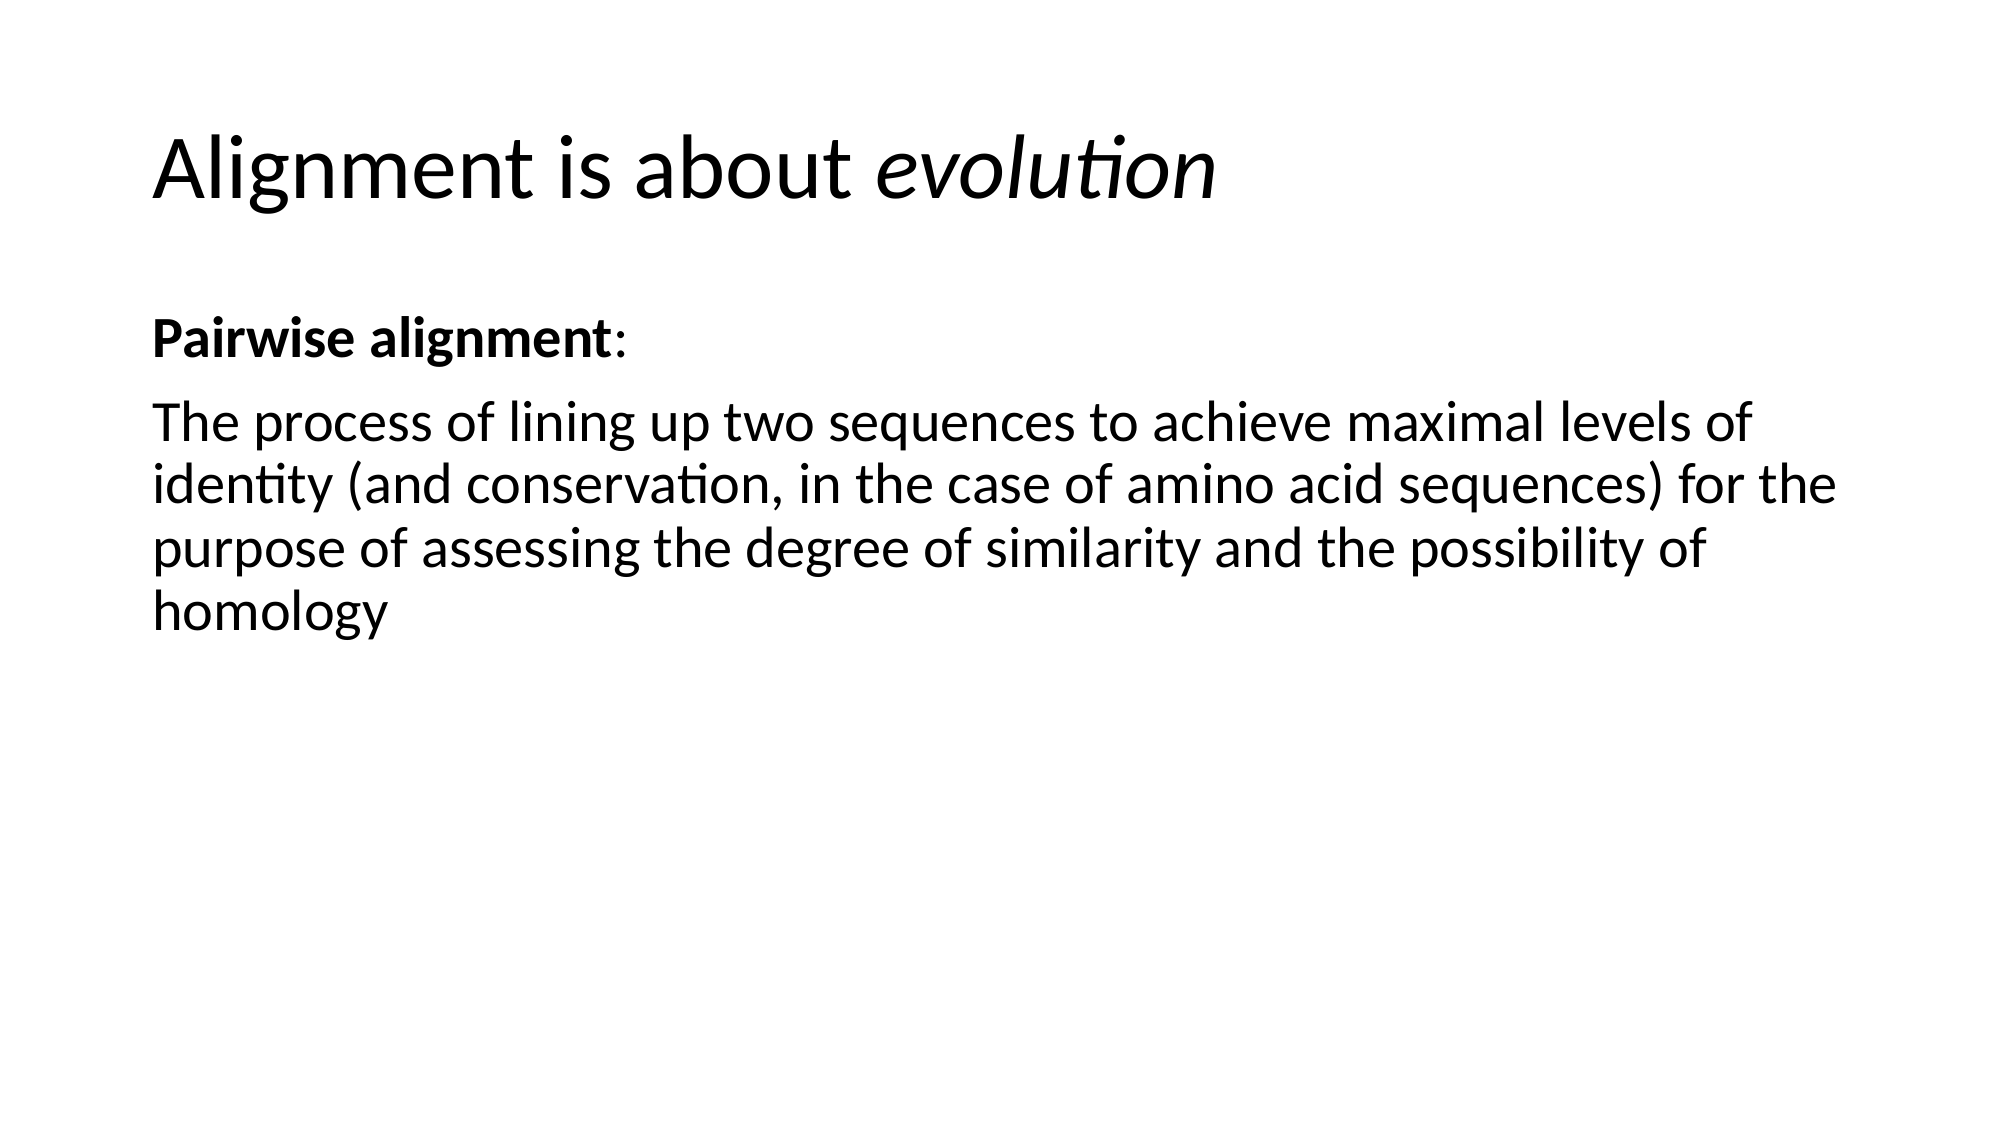

# Alignment is about evolution
Pairwise alignment:
The process of lining up two sequences to achieve maximal levels of identity (and conservation, in the case of amino acid sequences) for the purpose of assessing the degree of similarity and the possibility of homology